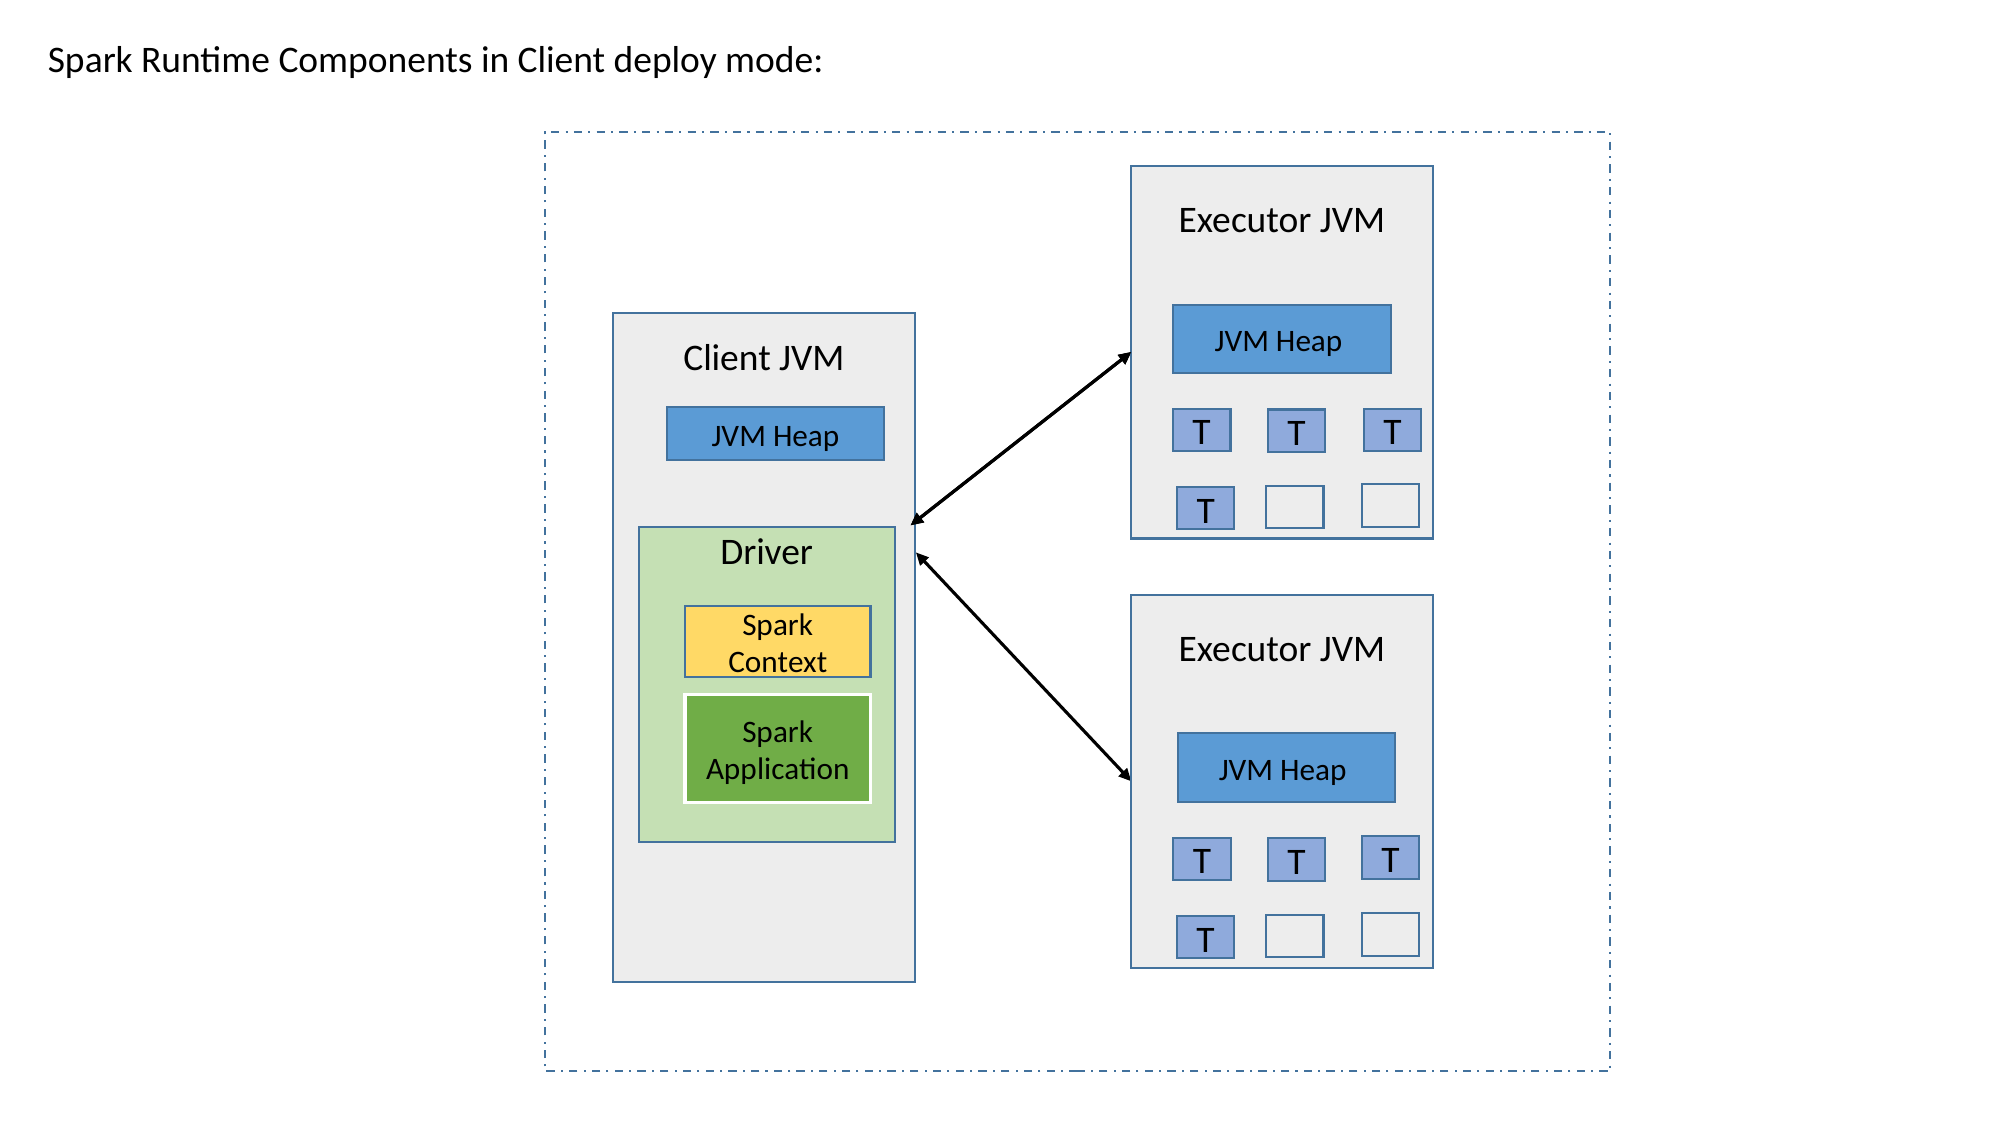

Spark Runtime Components in Client deploy mode:

Executor JVM

Executor JVM

JVM Heap
JVM Heap

Client JVM

JVM Heap
T
T
T
T
T
T
T
T

T
T
T
Driver

Executor JVM

Executor JVM

Spark Context
Spark Application
JVM Heap
JVM Heap
T
T

T
T
T
T

T
T